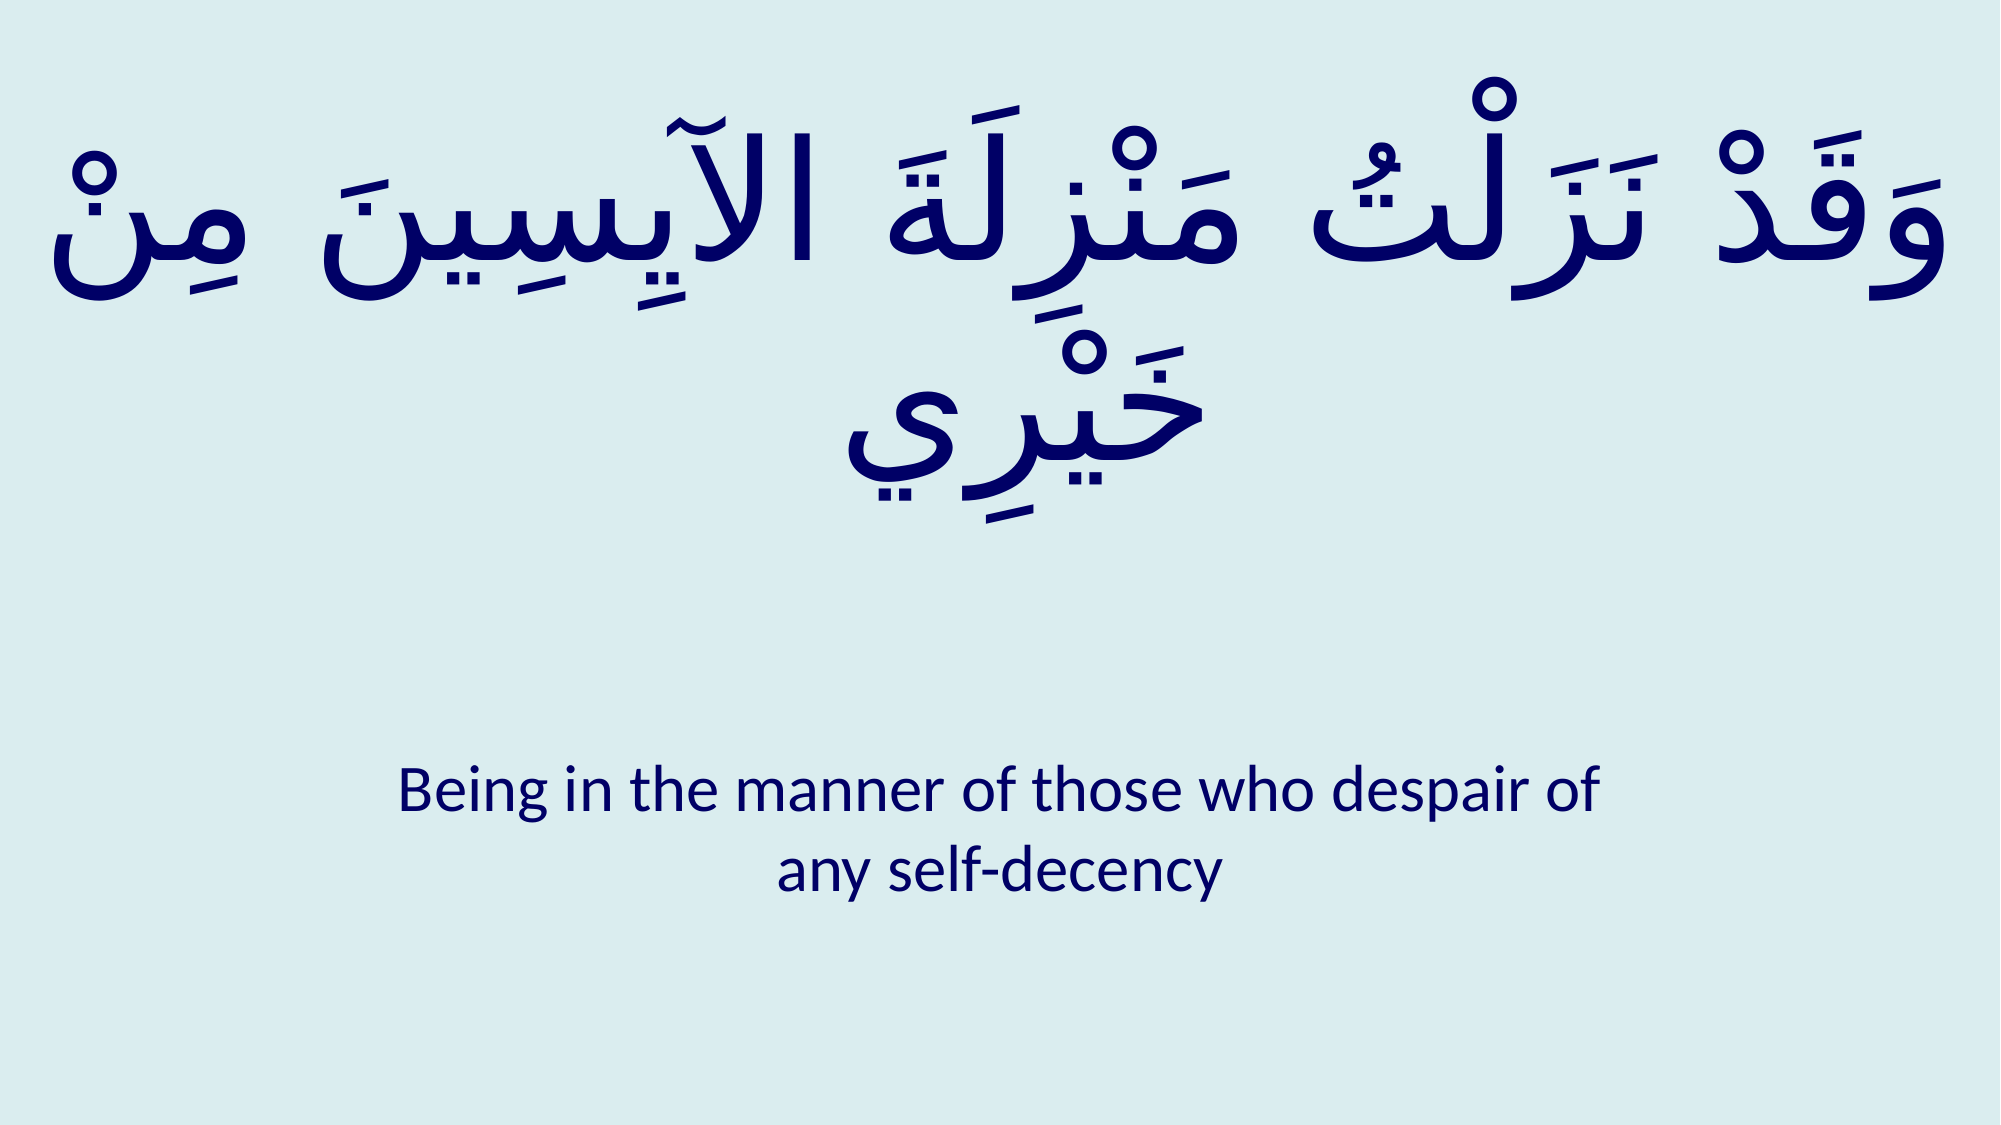

# وَقَدْ نَزَلْتُ مَنْزِلَةَ الآيِسِينَ مِنْ خَيْرِي
Being in the manner of those who despair of any self-decency